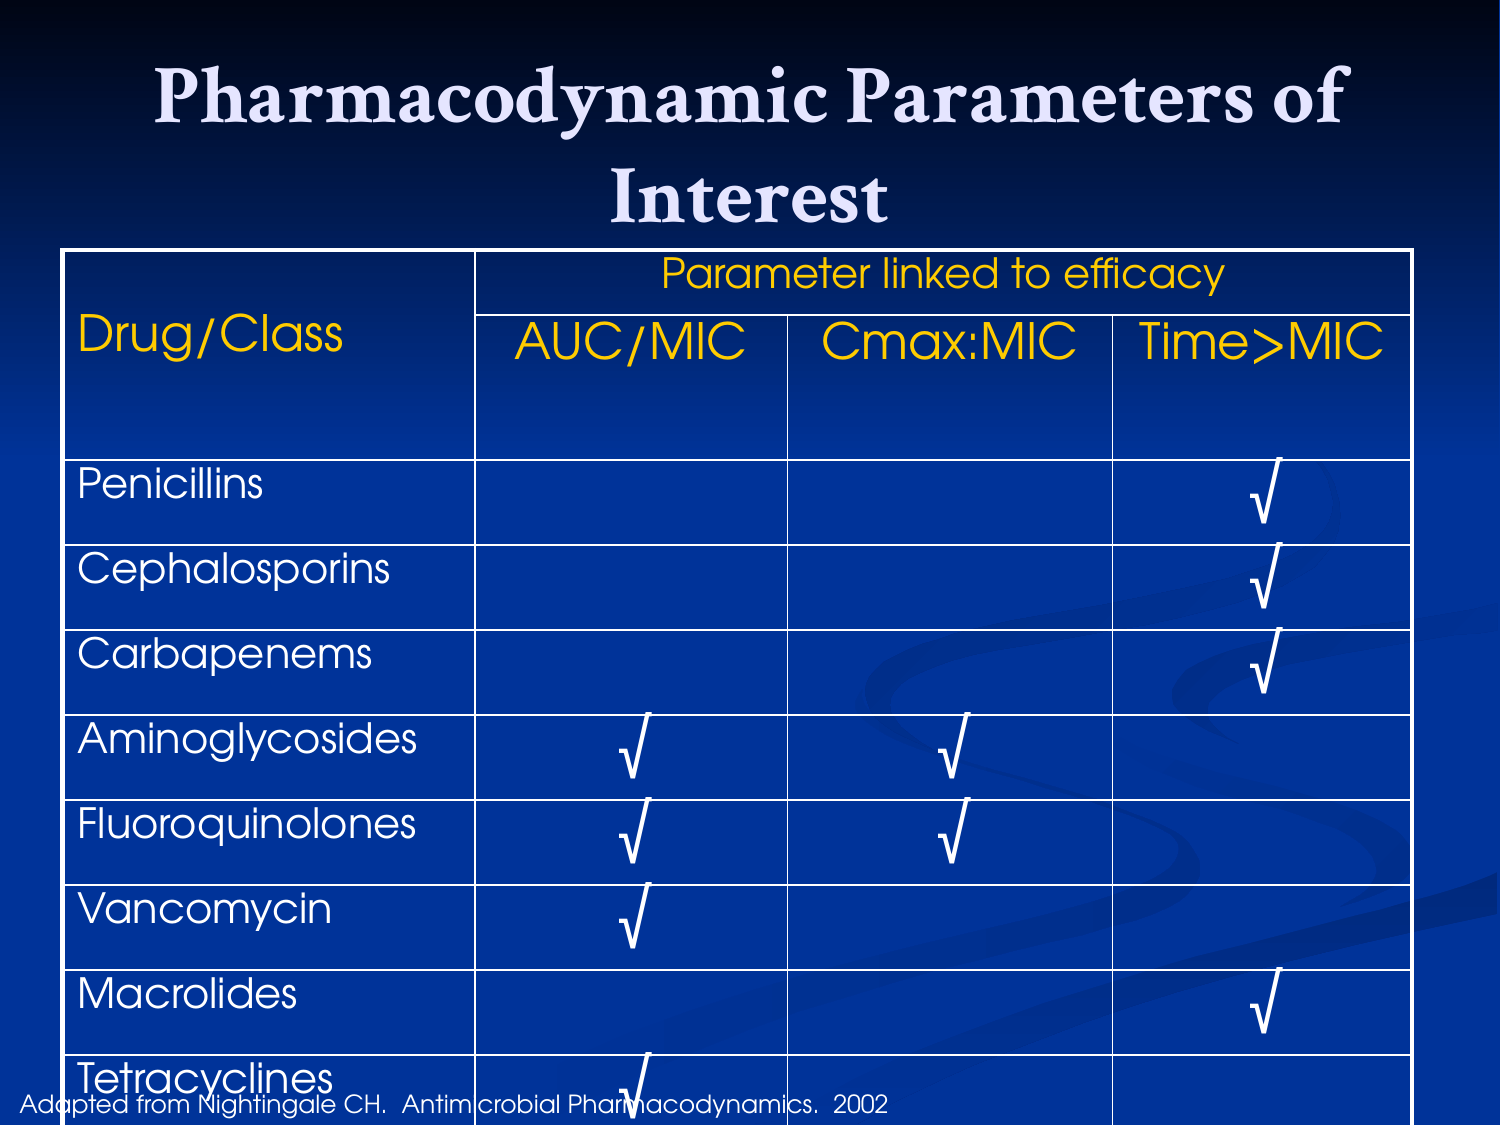

# Pharmacodynamic Parameters of Interest
| Drug/Class | Parameter linked to efficacy |  |  |
| --- | --- | --- | --- |
|  | AUC/MIC | Cmax:MIC | Time>MIC |
| Penicillins |  |  | √ |
| Cephalosporins |  |  | √ |
| Carbapenems |  |  | √ |
| Aminoglycosides | √ | √ |  |
| Fluoroquinolones | √ | √ |  |
| Vancomycin | √ |  |  |
| Macrolides |  |  | √ |
| Tetracyclines | √ |  |  |
Adapted from Nightingale CH.  Antimicrobial Pharmacodynamics.  2002